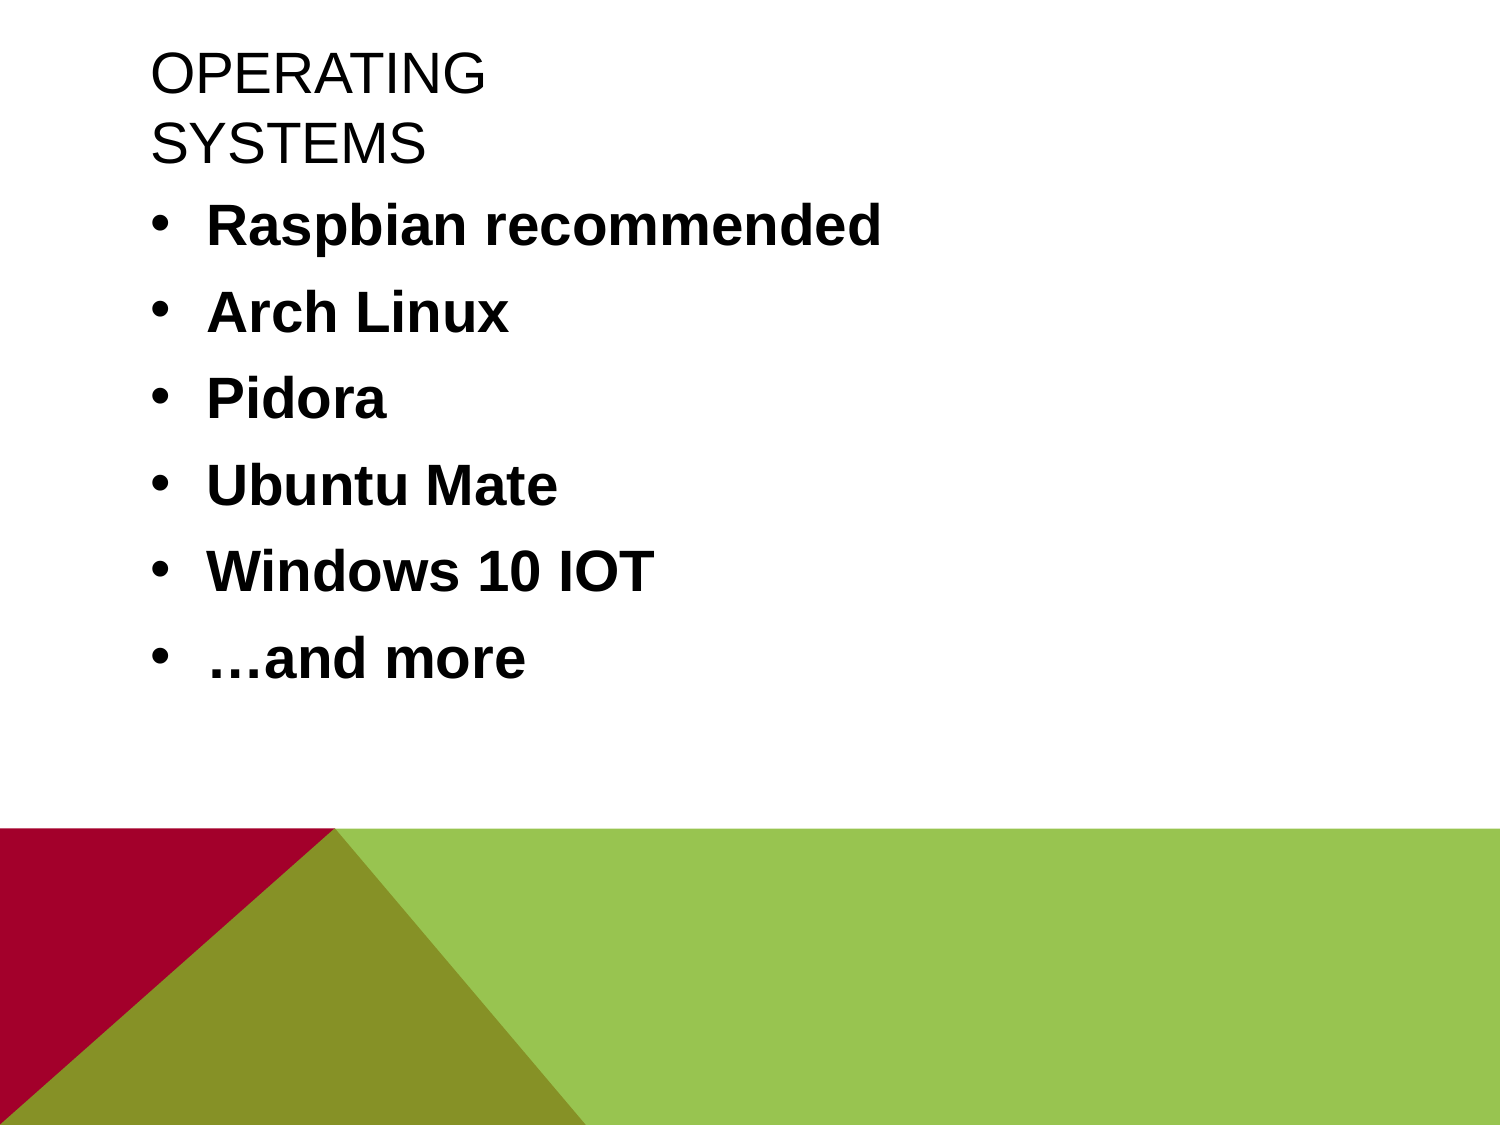

# Operating Systems
Raspbian recommended
Arch Linux
Pidora
Ubuntu Mate
Windows 10 IOT
…and more